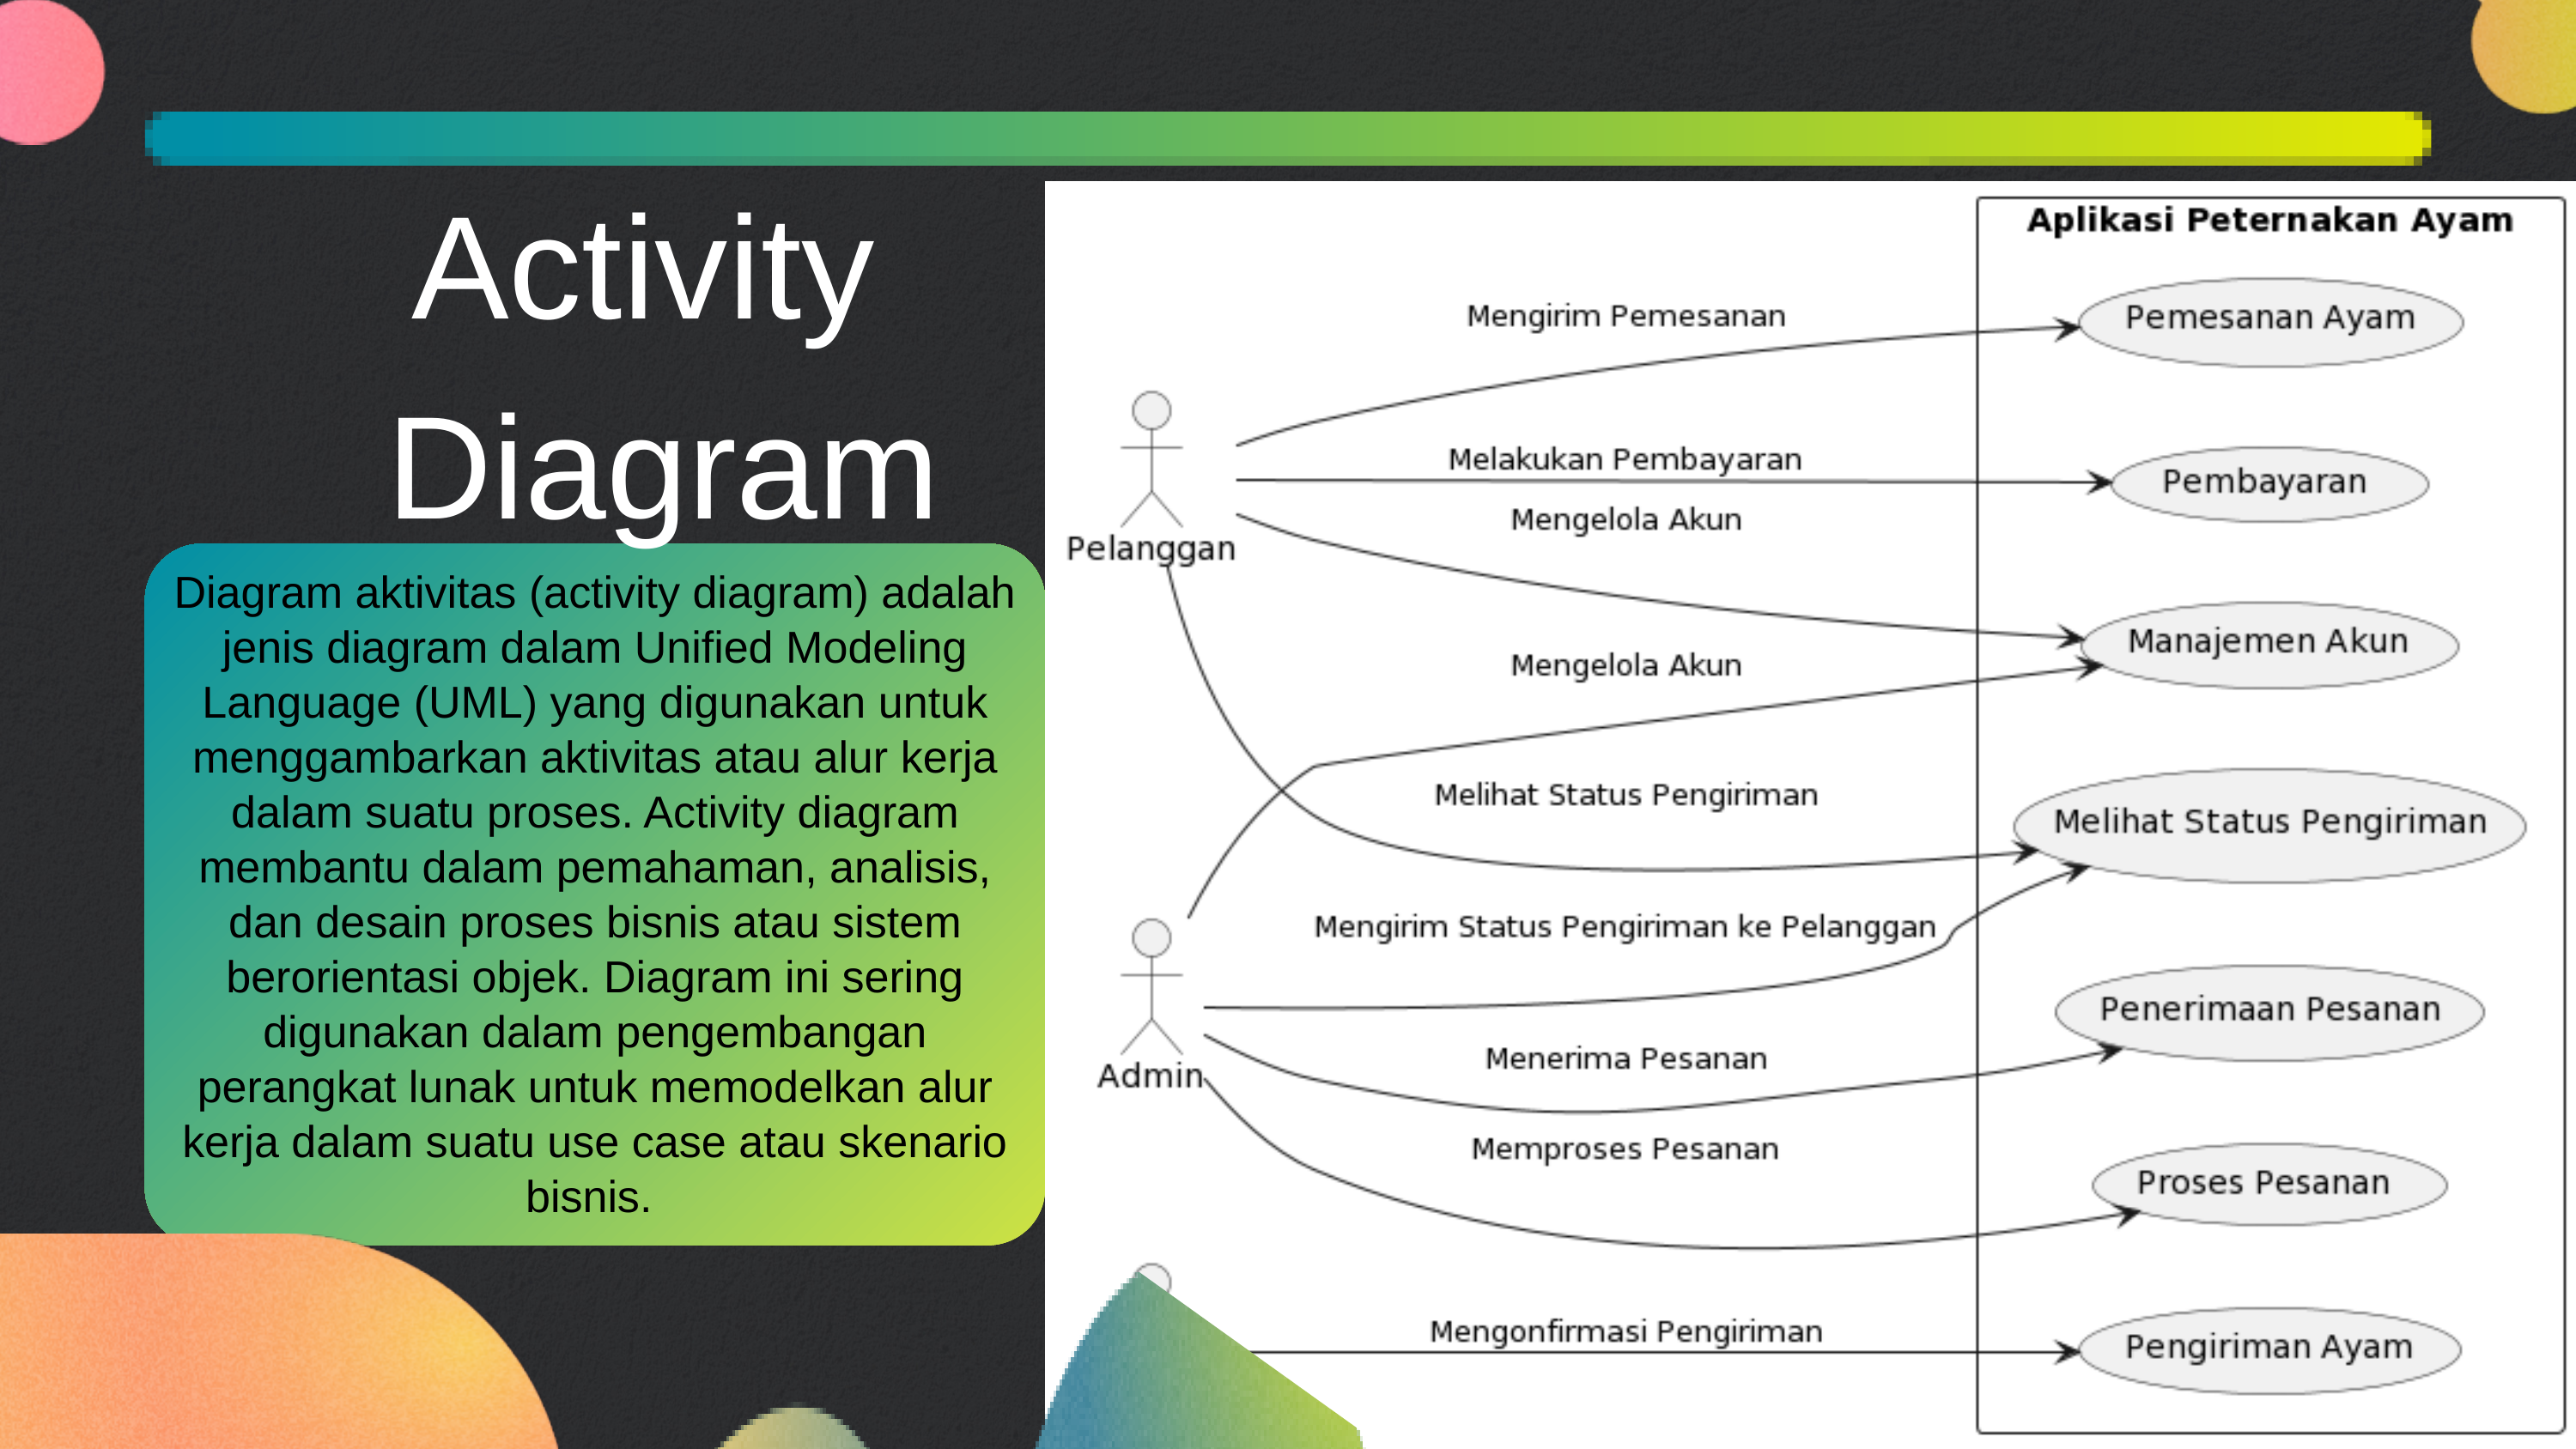

Activity
Diagram

Diagram aktivitas (activity diagram) adalah jenis diagram dalam Unified Modeling Language (UML) yang digunakan untuk menggambarkan aktivitas atau alur kerja dalam suatu proses. Activity diagram membantu dalam pemahaman, analisis, dan desain proses bisnis atau sistem berorientasi objek. Diagram ini sering digunakan dalam pengembangan perangkat lunak untuk memodelkan alur kerja dalam suatu use case atau skenario bisnis.